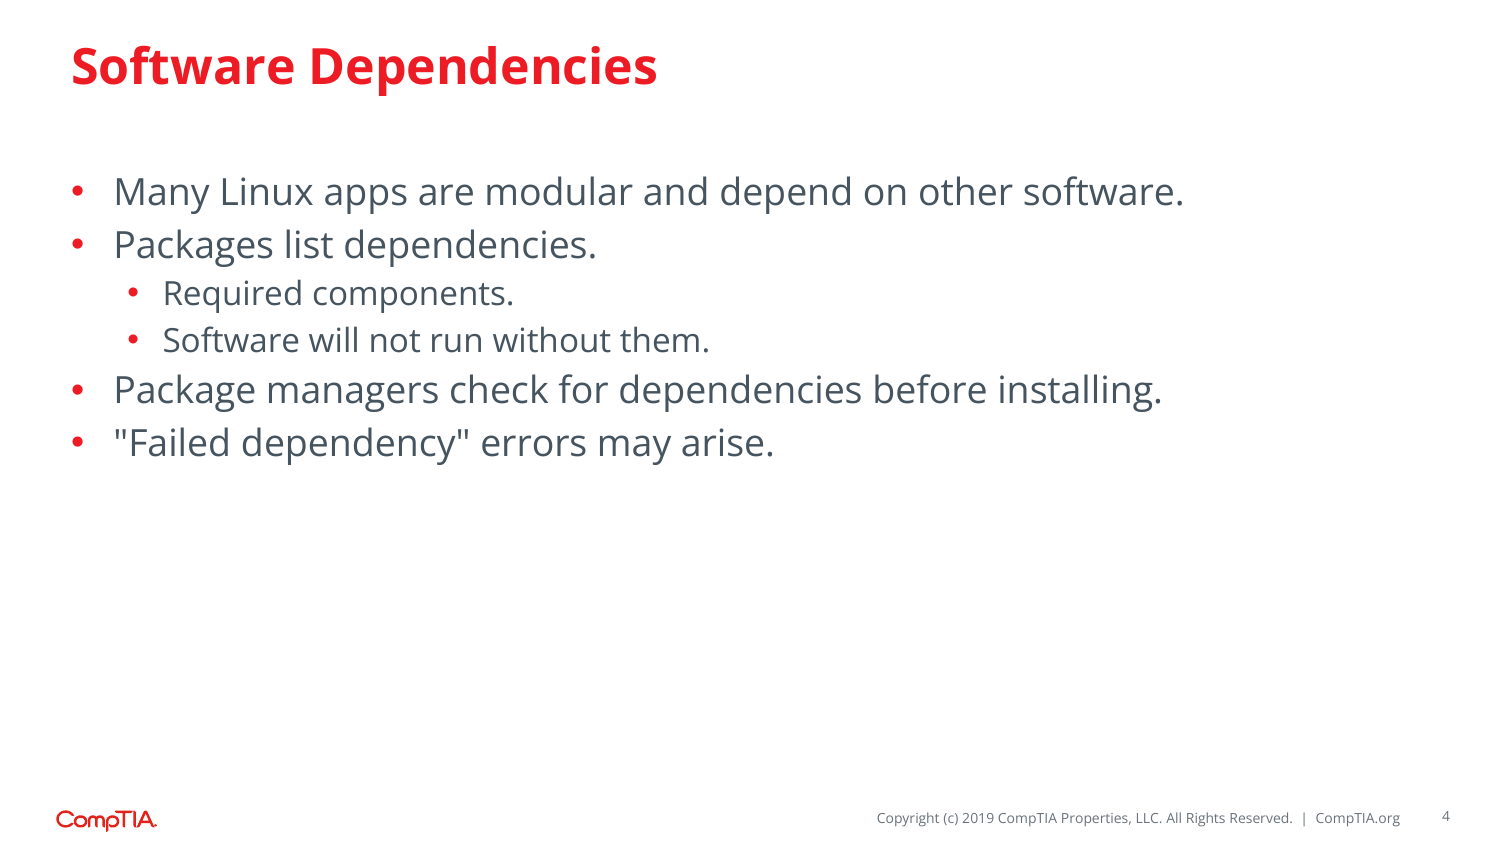

# Software Dependencies
Many Linux apps are modular and depend on other software.
Packages list dependencies.
Required components.
Software will not run without them.
Package managers check for dependencies before installing.
"Failed dependency" errors may arise.
4